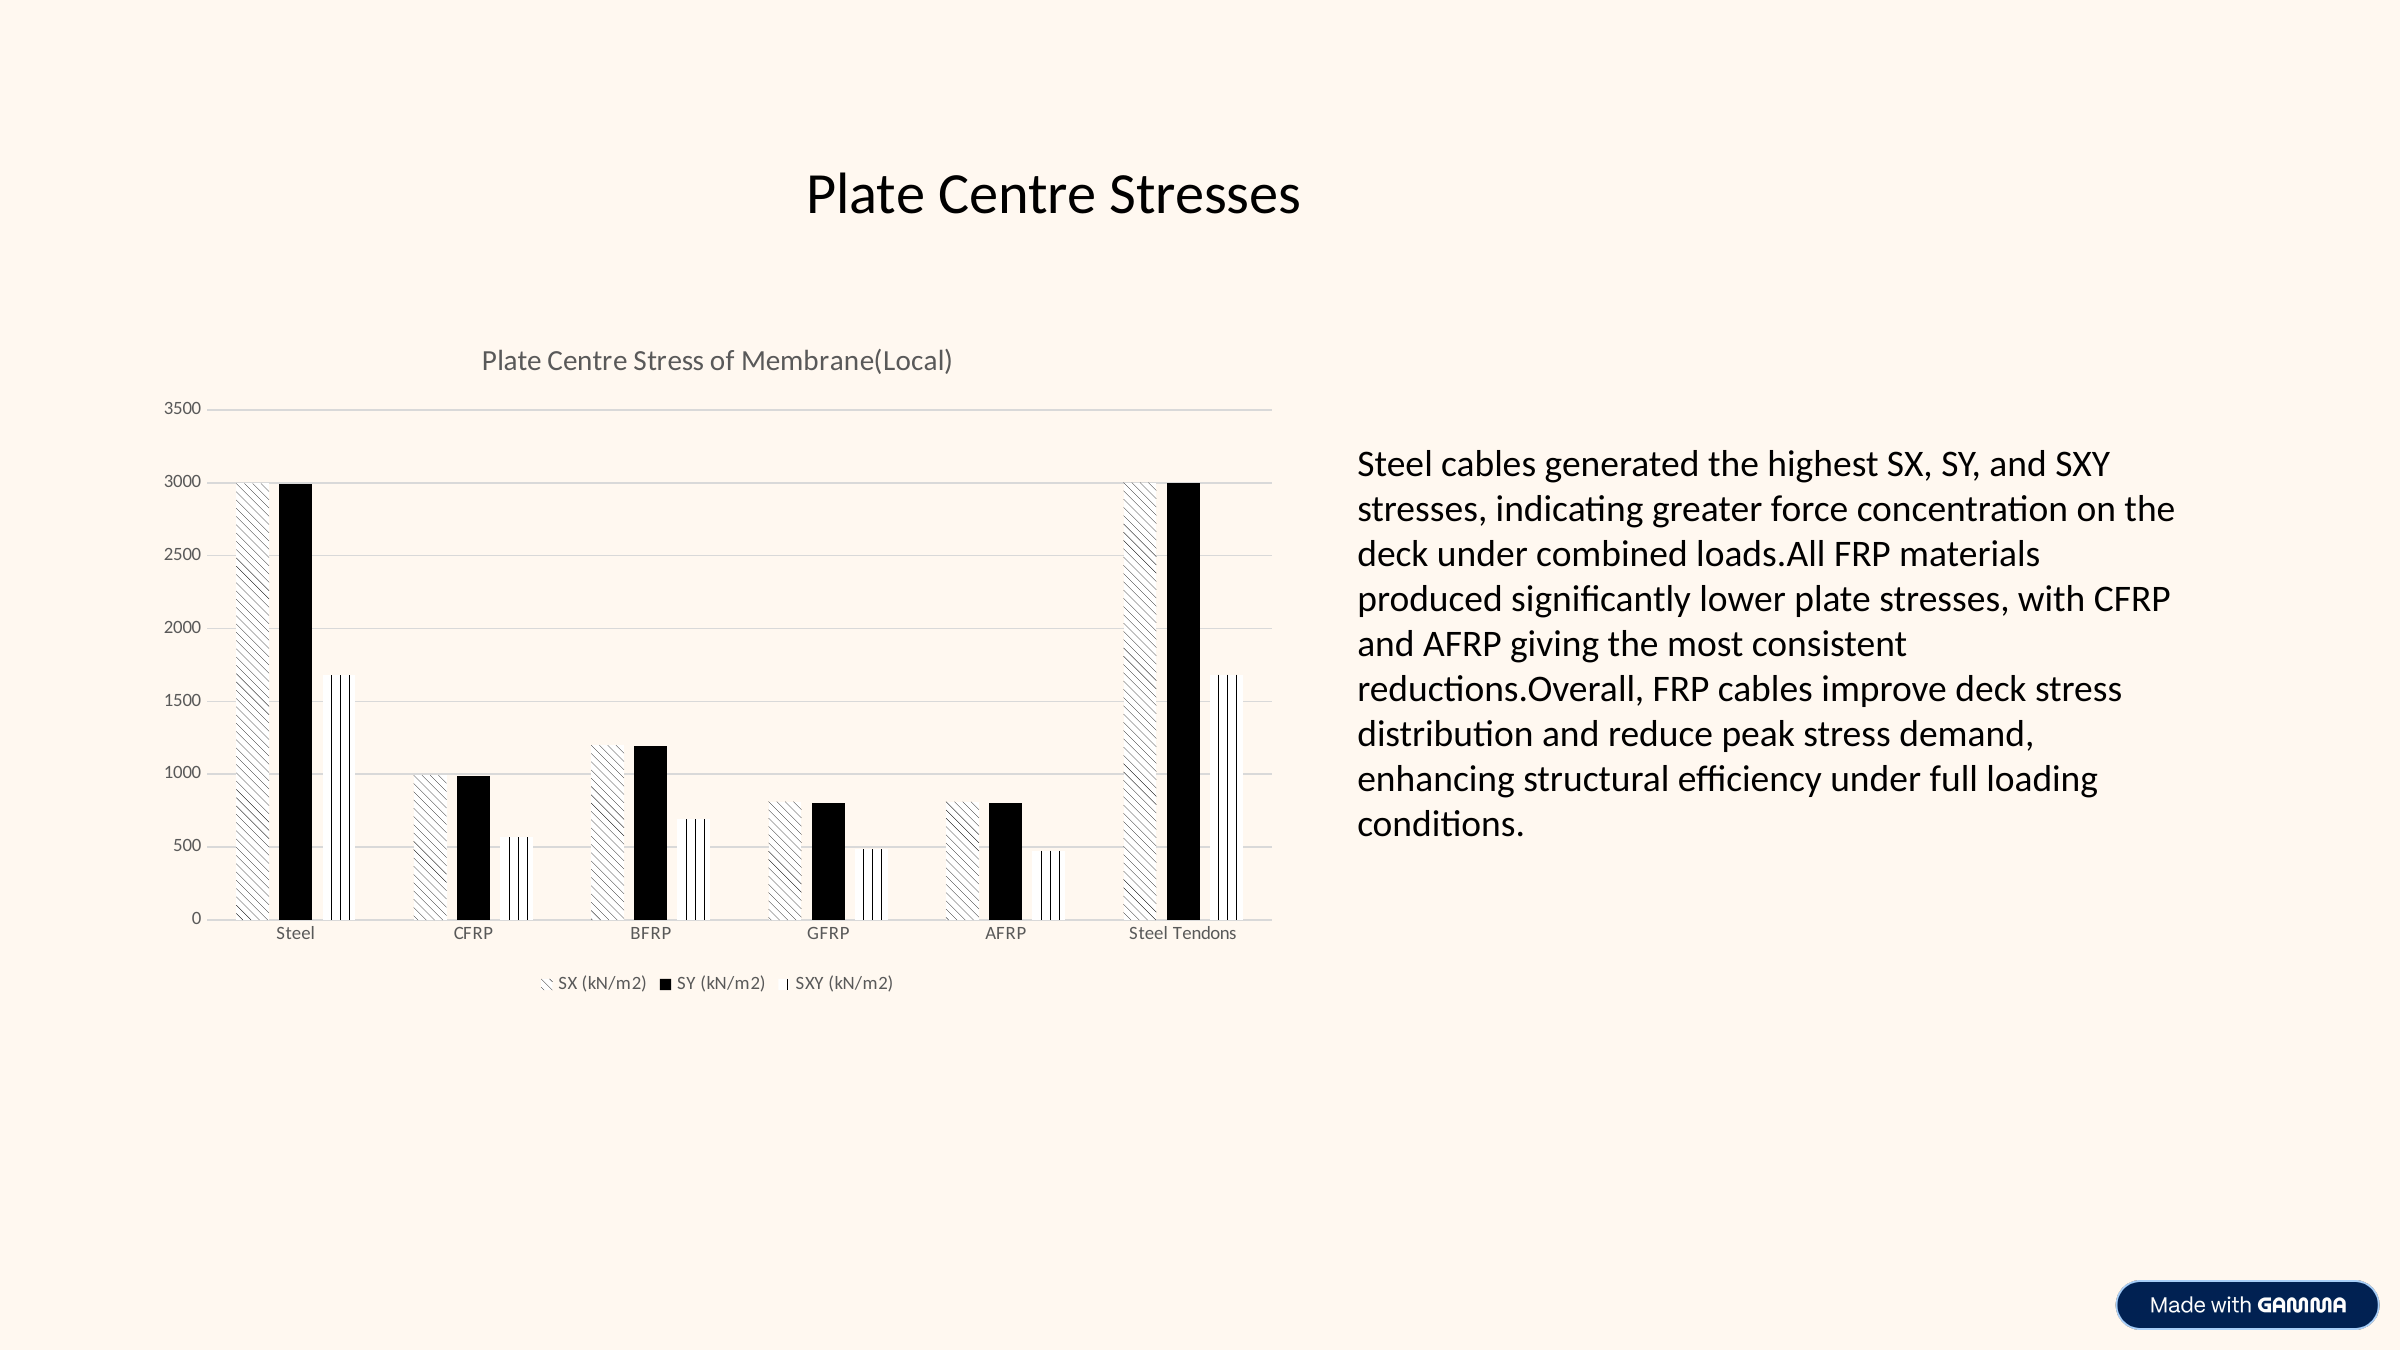

Plate Centre Stresses

### Chart: Plate Centre Stress of Membrane(Local)

| Category | SX (kN/m2) | SY (kN/m2) | SXY (kN/m2) |
|---|---|---|---|
| Steel | 2995.29 | 2990.06 | 1680.26 |
| CFRP | 993.63 | 985.88 | 566.45 |
| BFRP | 1199.37 | 1192.65 | 692.58 |
| GFRP | 812.54 | 805.44 | 484.14 |
| AFRP | 811.83 | 804.85 | 475.72 |
| Steel Tendons | 3001.32 | 2996.1 | 1683.63 |
Steel cables generated the highest SX, SY, and SXY stresses, indicating greater force concentration on the deck under combined loads.All FRP materials produced significantly lower plate stresses, with CFRP and AFRP giving the most consistent reductions.Overall, FRP cables improve deck stress distribution and reduce peak stress demand, enhancing structural efficiency under full loading conditions.